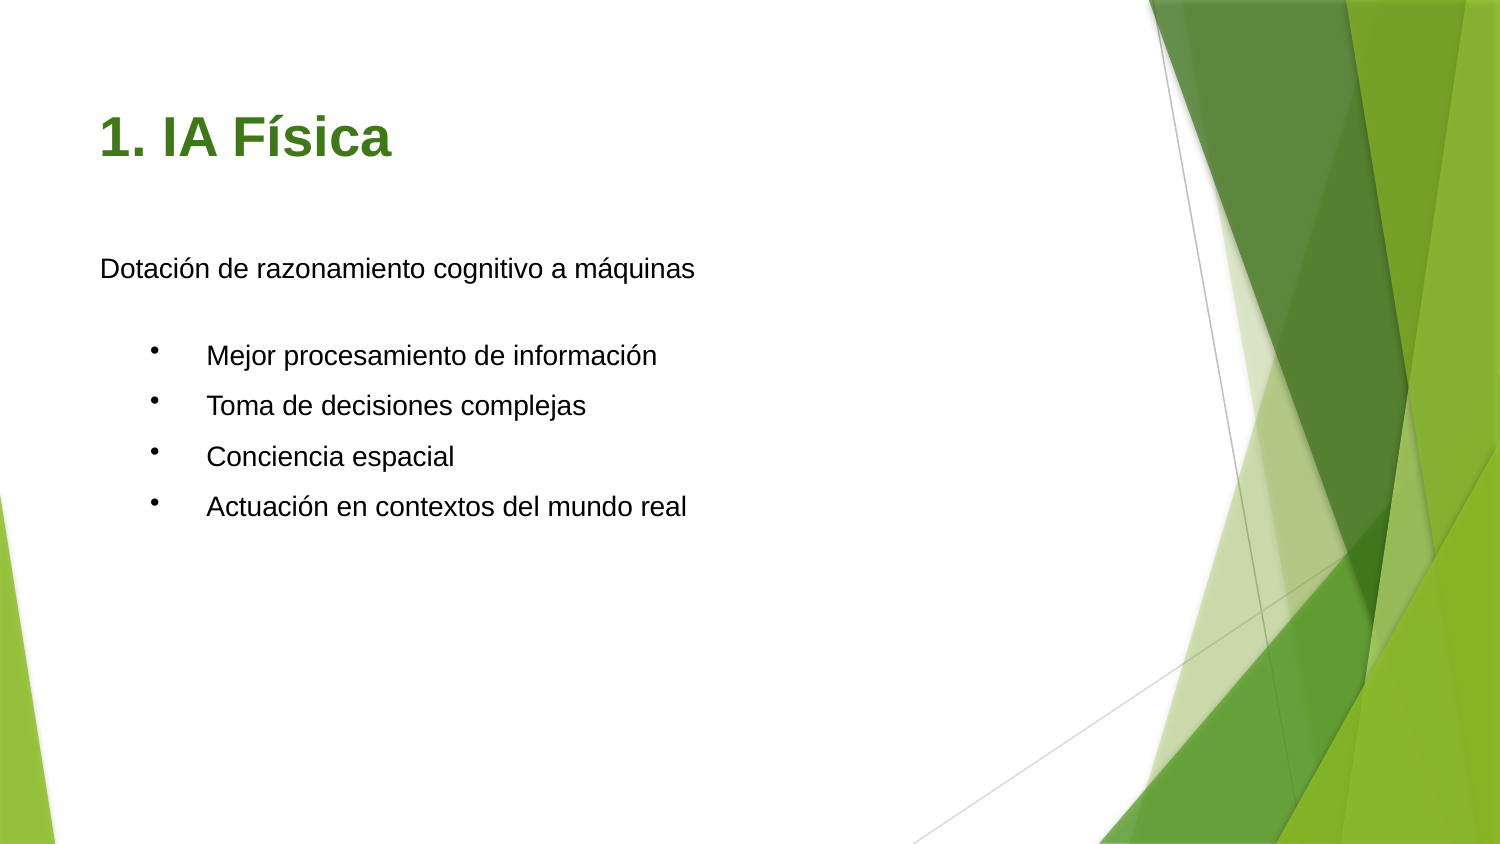

1. IA Física

Dotación de razonamiento cognitivo a máquinas

Mejor procesamiento de información
Toma de decisiones complejas
Conciencia espacial
Actuación en contextos del mundo real